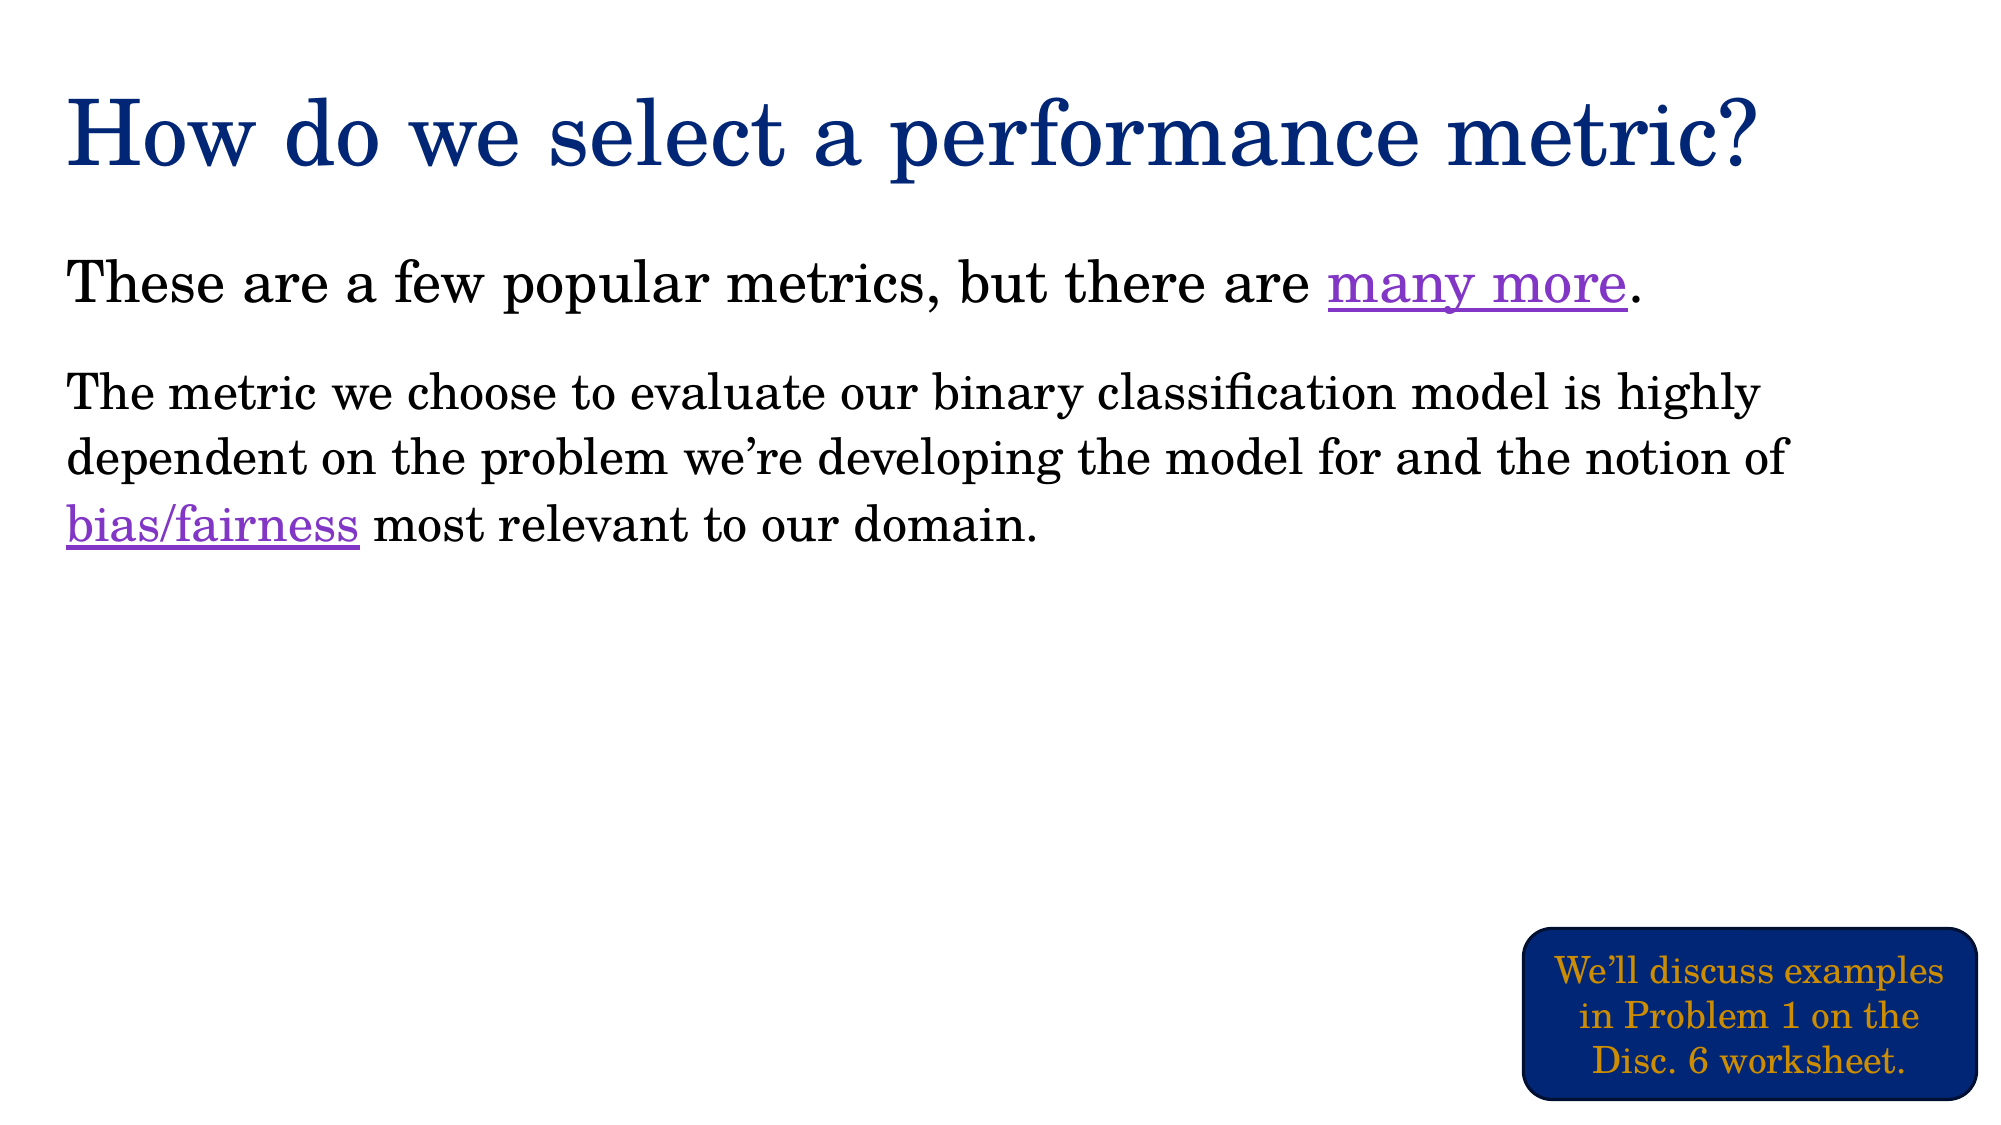

# How do we select a performance metric?
These are a few popular metrics, but there are many more.
The metric we choose to evaluate our binary classification model is highly dependent on the problem we’re developing the model for and the notion of bias/fairness most relevant to our domain.
We’ll discuss examples in Problem 1 on the Disc. 6 worksheet.